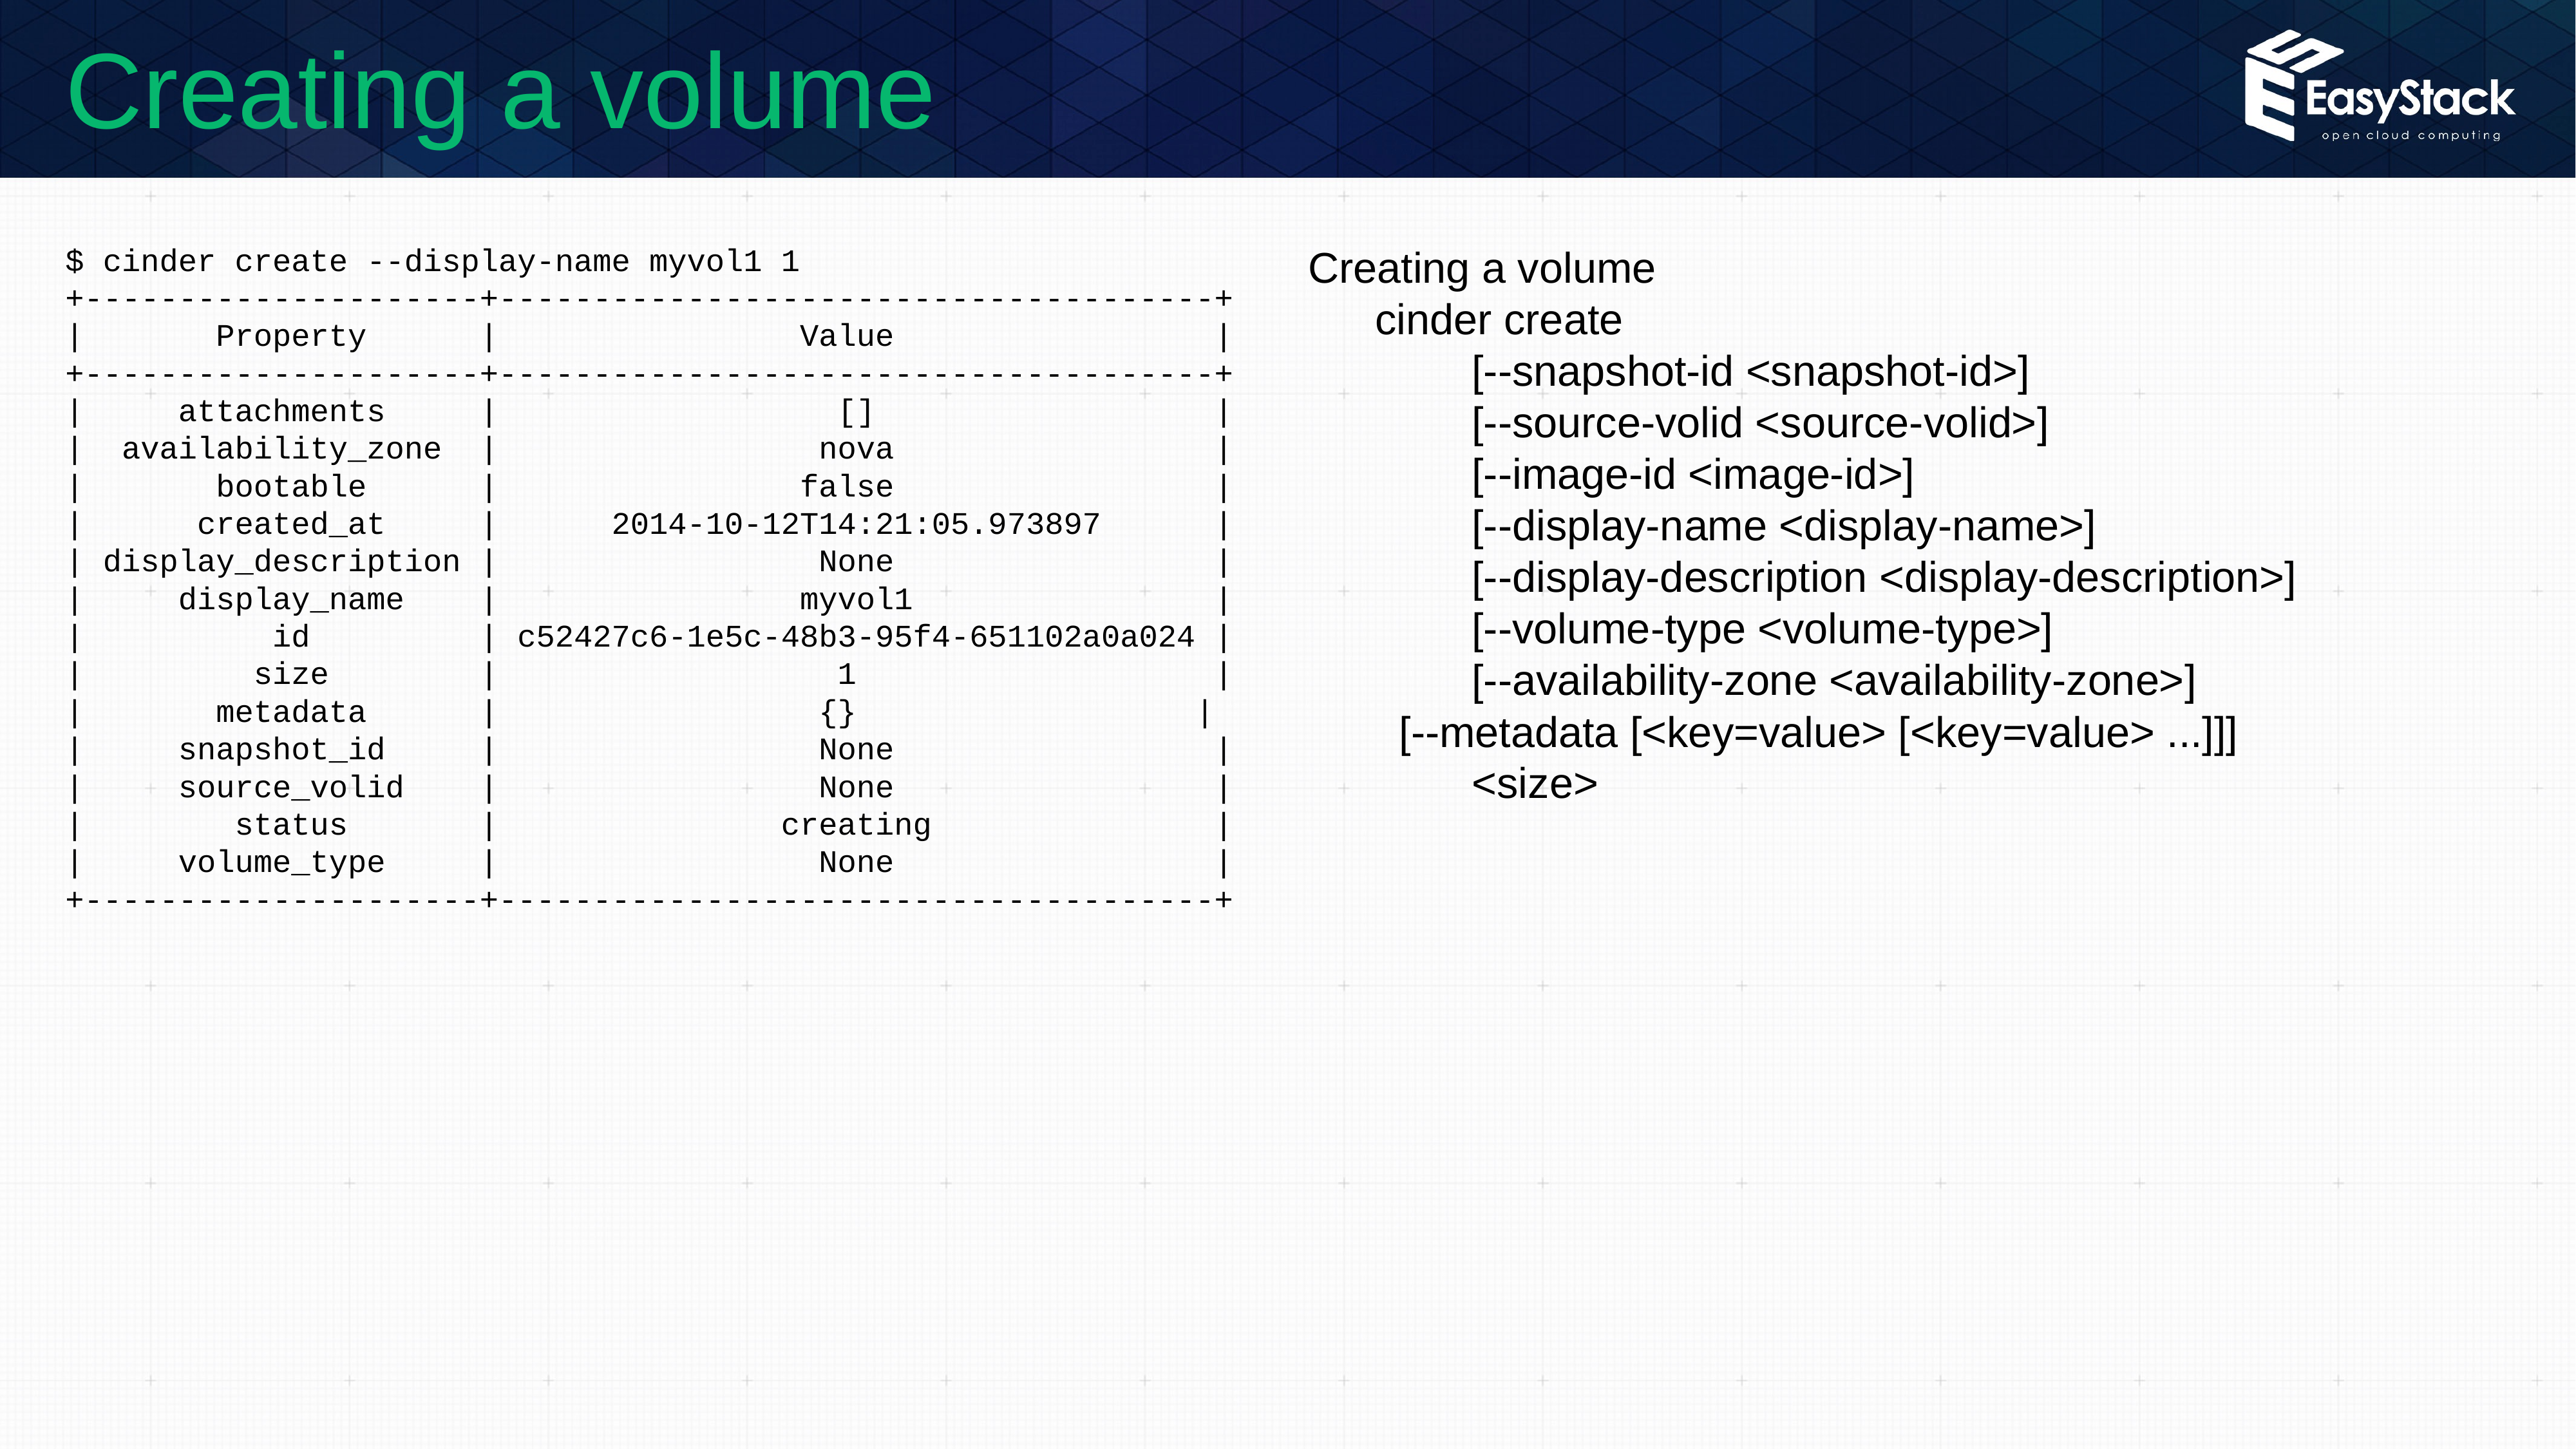

# Creating a volume
$ cinder create --display-name myvol1 1
+---------------------+--------------------------------------+
|       Property      |                Value                 |
+---------------------+--------------------------------------+
|     attachments     |                  []                  |
|  availability_zone  |                 nova                 |
|       bootable      |                false                 |
|      created_at     |      2014-10-12T14:21:05.973897      |
| display_description |                 None                 |
|     display_name    |                myvol1                |
|          id         | c52427c6-1e5c-48b3-95f4-651102a0a024 |
|         size        |                  1                   |
|       metadata      |                 {}                  |
|     snapshot_id     |                 None                 |
|     source_volid    |                 None                 |
|        status       |               creating               |
|     volume_type     |                 None                 |
+---------------------+--------------------------------------+

Creating a volume
cinder create
	[--snapshot-id <snapshot-id>]
	[--source-volid <source-volid>]
	[--image-id <image-id>]
	[--display-name <display-name>]
	[--display-description <display-description>]
	[--volume-type <volume-type>]
	[--availability-zone <availability-zone>]
  [--metadata [<key=value> [<key=value> ...]]]
	<size>